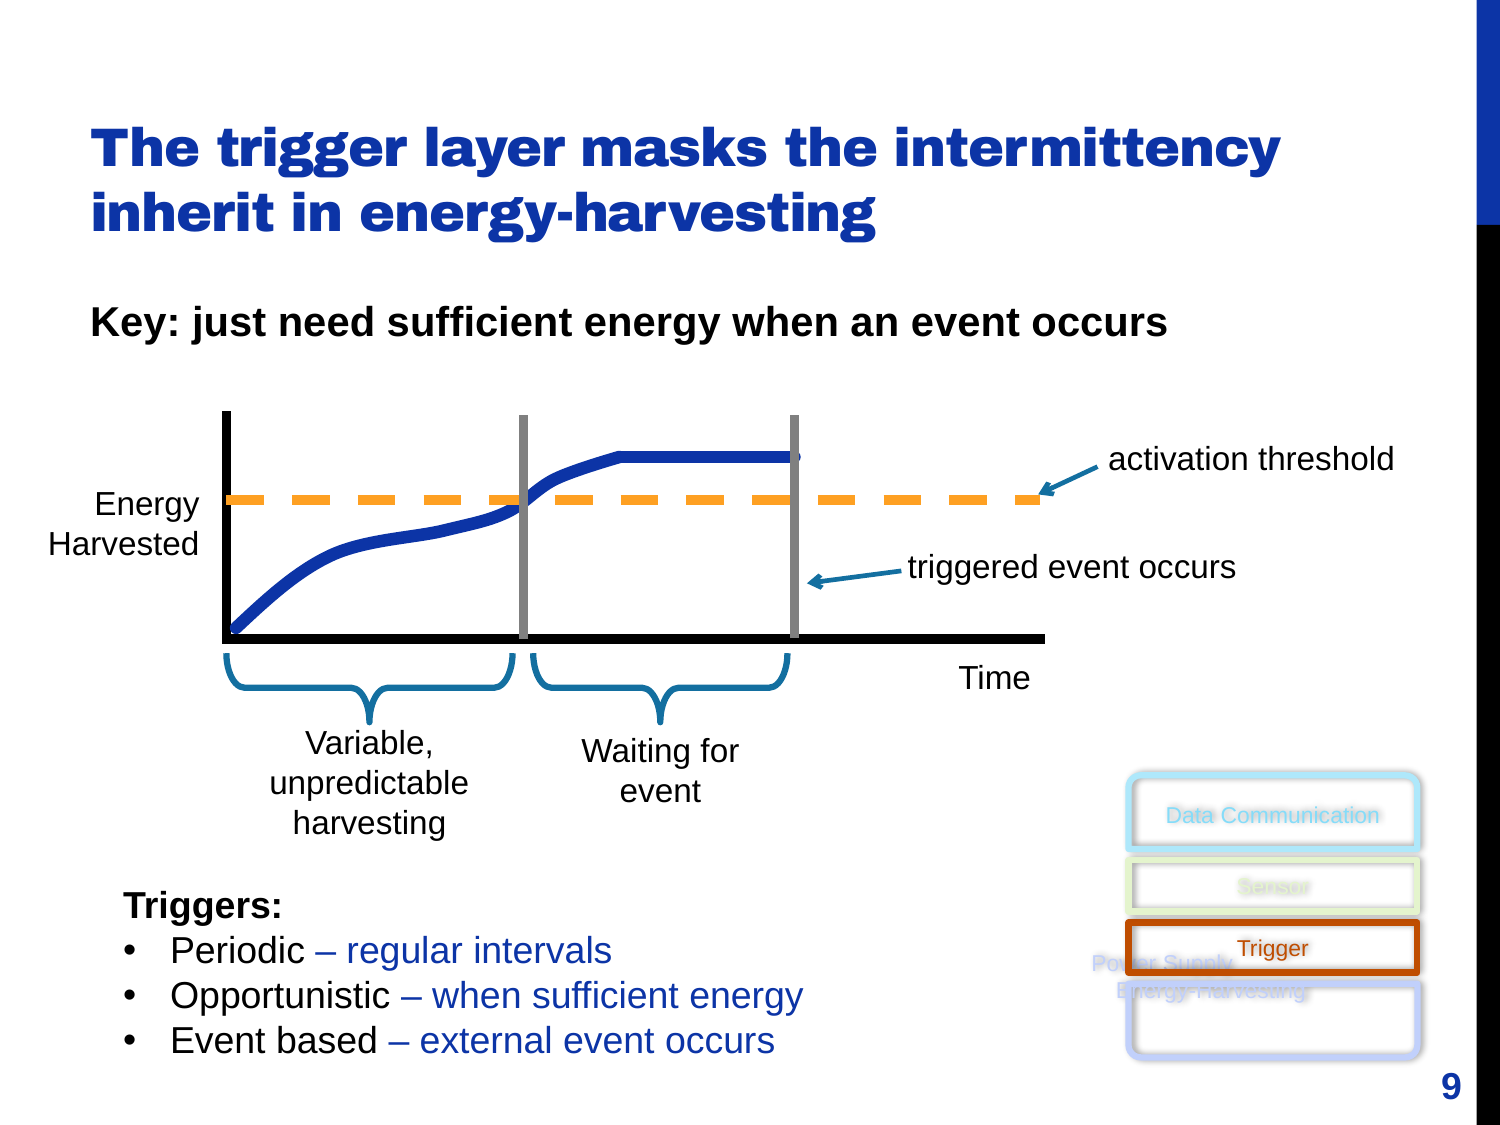

# The trigger layer masks the intermittency inherit in energy-harvesting
Key: just need sufficient energy when an event occurs
activation threshold

Energy
Harvested
triggered event occurs

Time
Variable, unpredictable harvesting
Waiting for event
Data Communication
Sensor
Triggers:
Periodic – regular intervals
Opportunistic – when sufficient energy
Event based – external event occurs
Trigger
Energy-Harvesting Power Supply
9